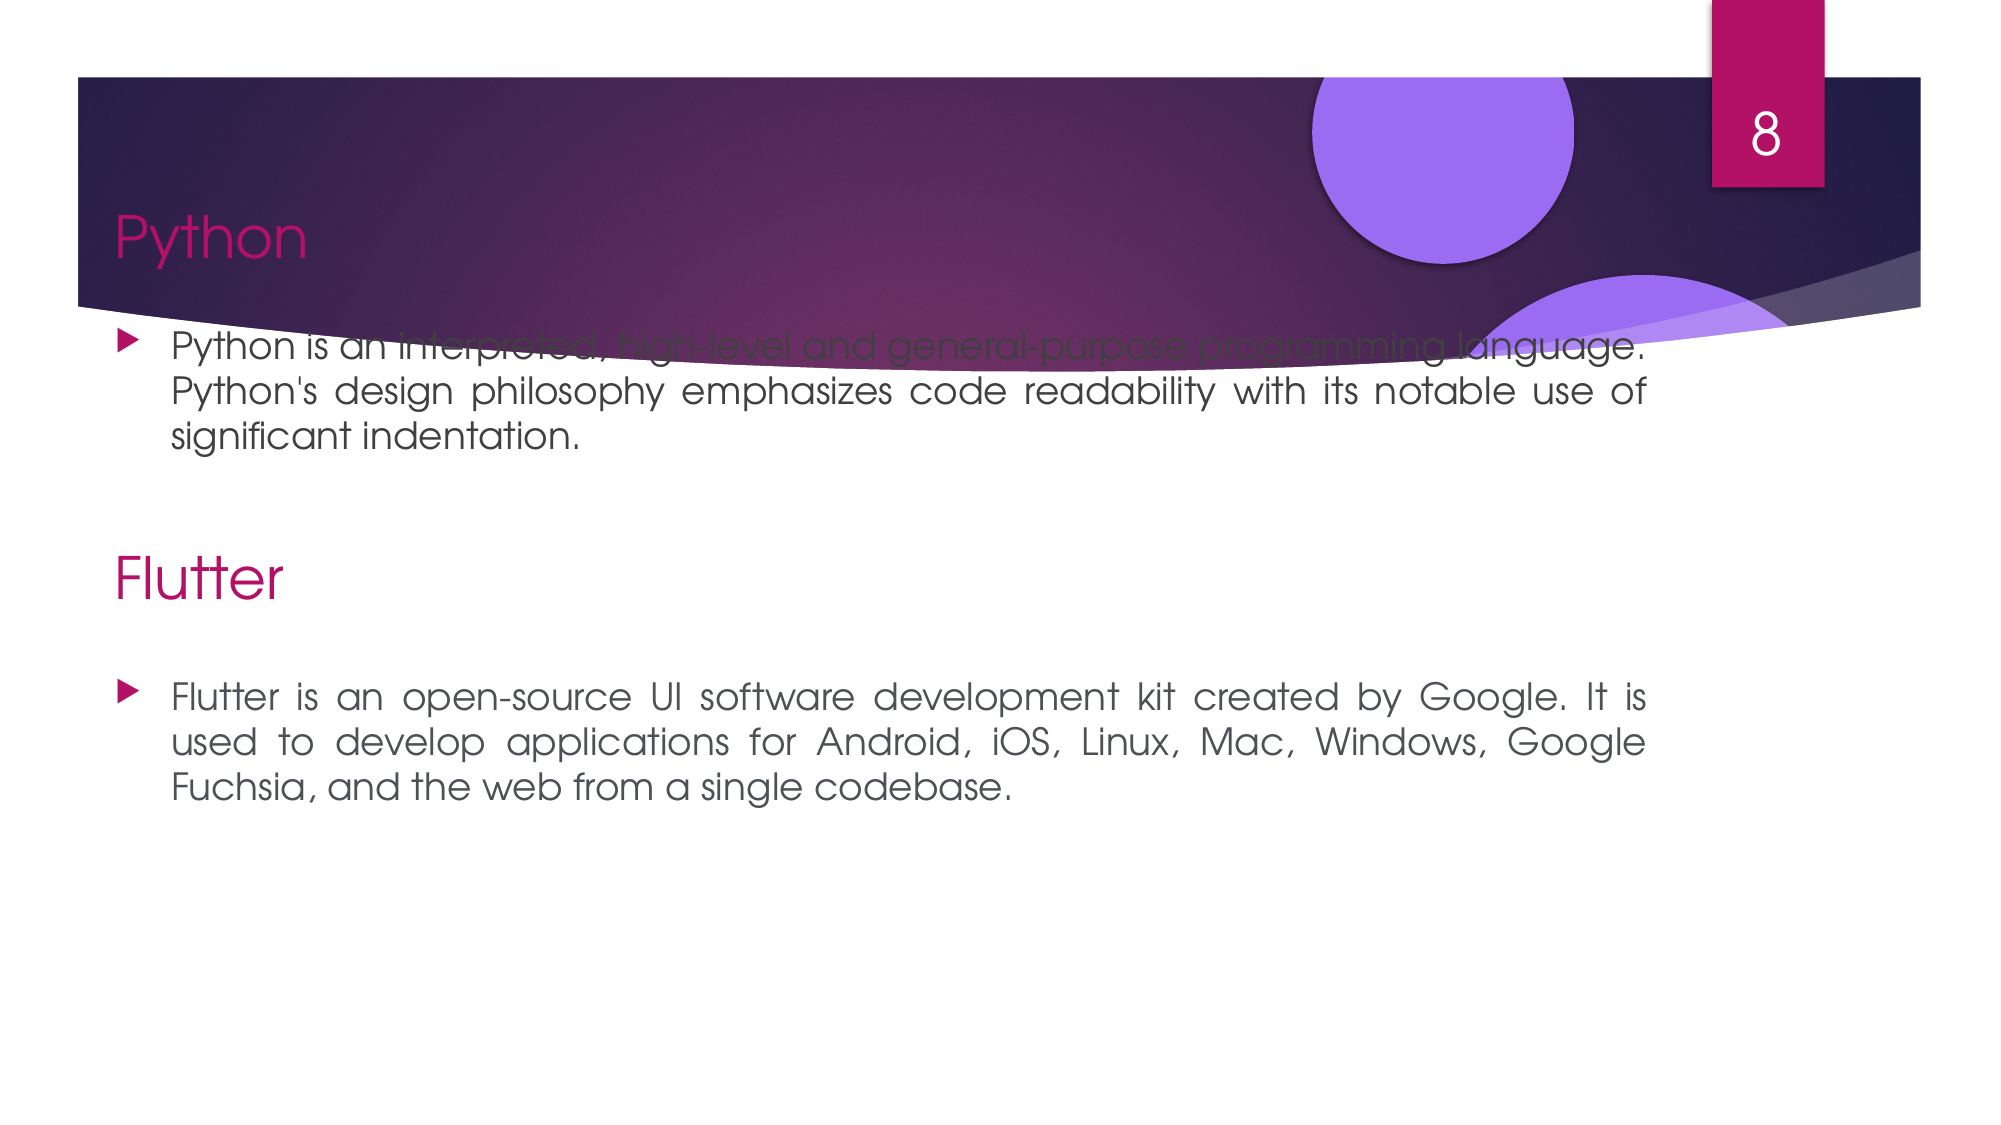

8
Python
Python is an interpreted, high-level and general-purpose programming language. Python's design philosophy emphasizes code readability with its notable use of significant indentation.

Flutter
Flutter is an open-source UI software development kit created by Google. It is used to develop applications for Android, iOS, Linux, Mac, Windows, Google Fuchsia, and the web from a single codebase.